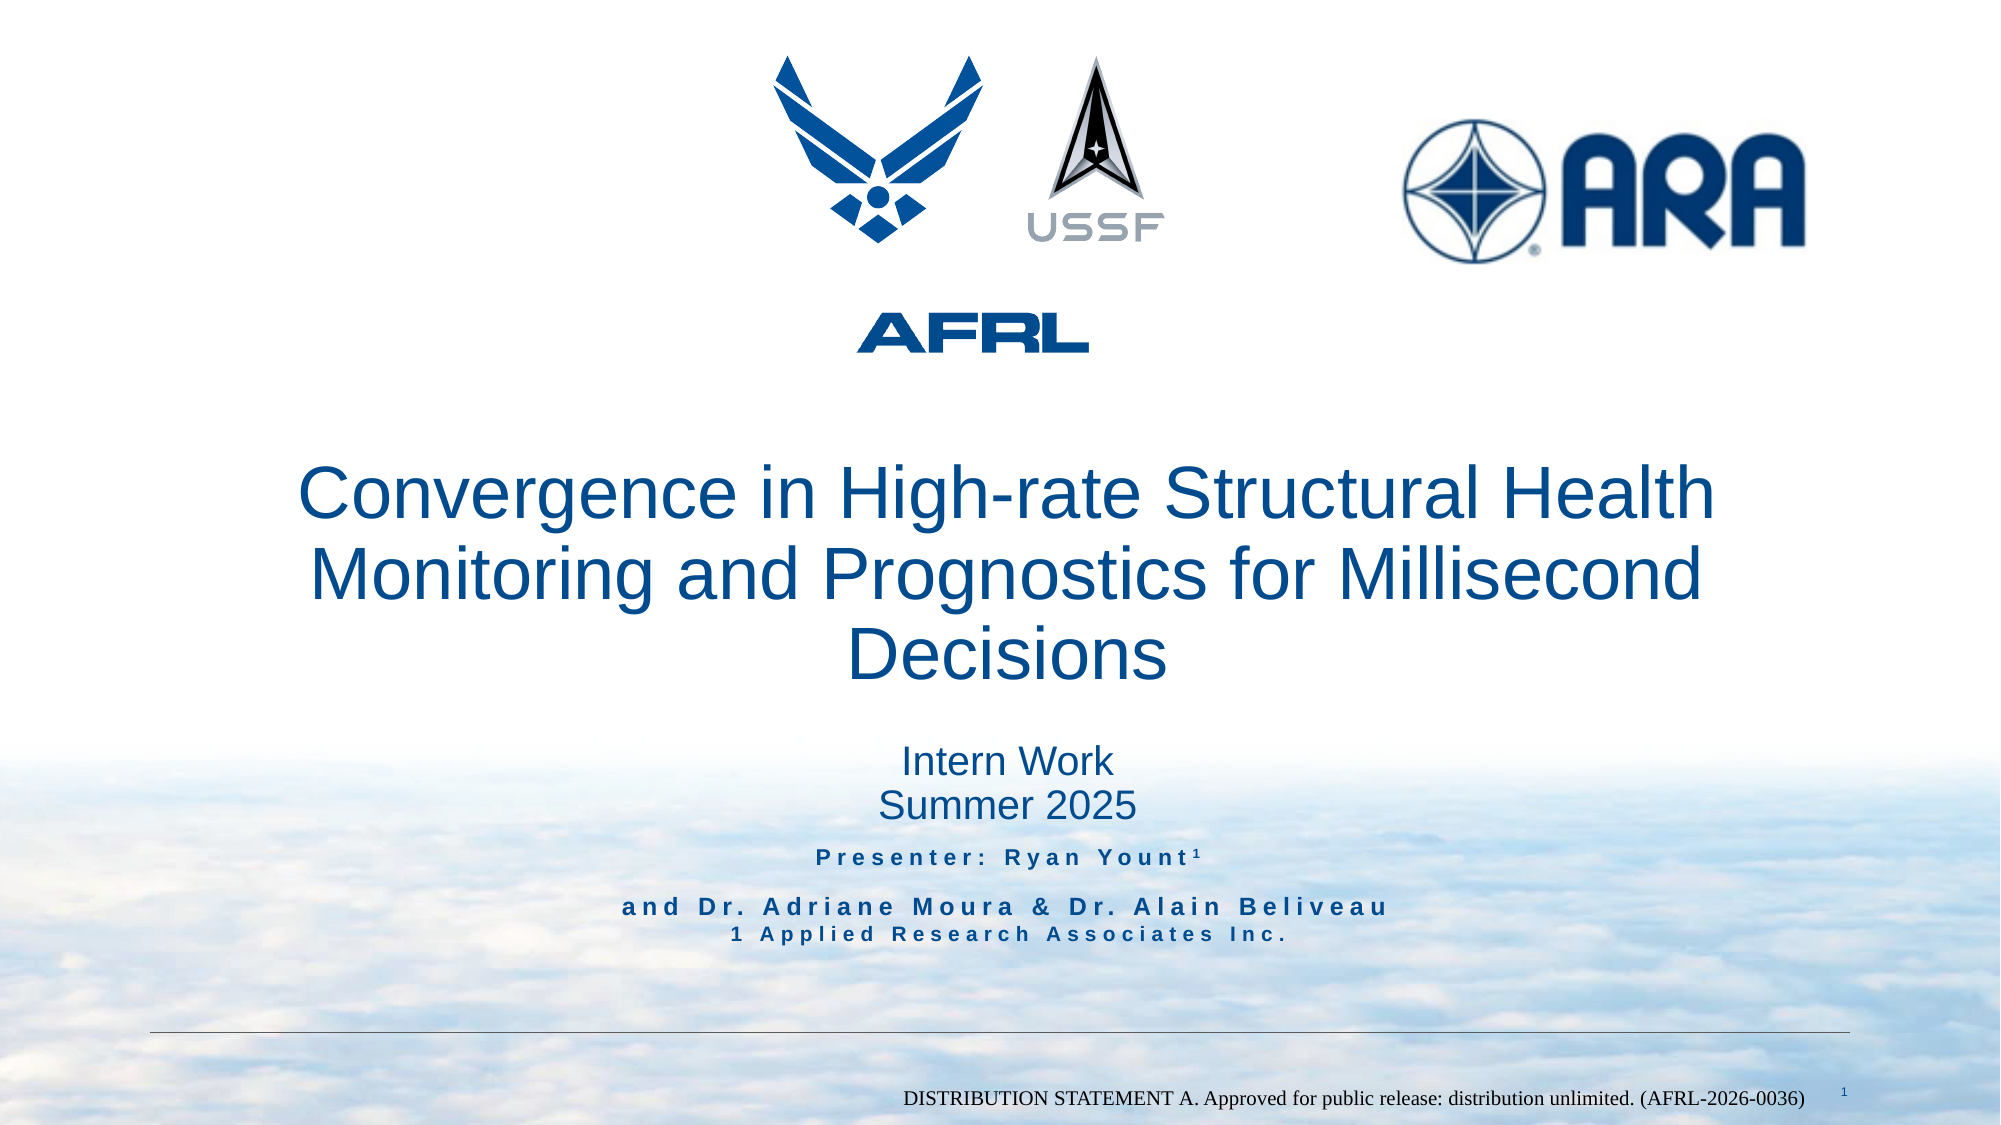

# Convergence in High-rate Structural Health Monitoring and Prognostics for Millisecond Decisions Intern Work Summer 2025
Presenter: Ryan Yount1
and Dr. Adriane Moura & Dr. Alain Beliveau
1 Applied Research Associates Inc.